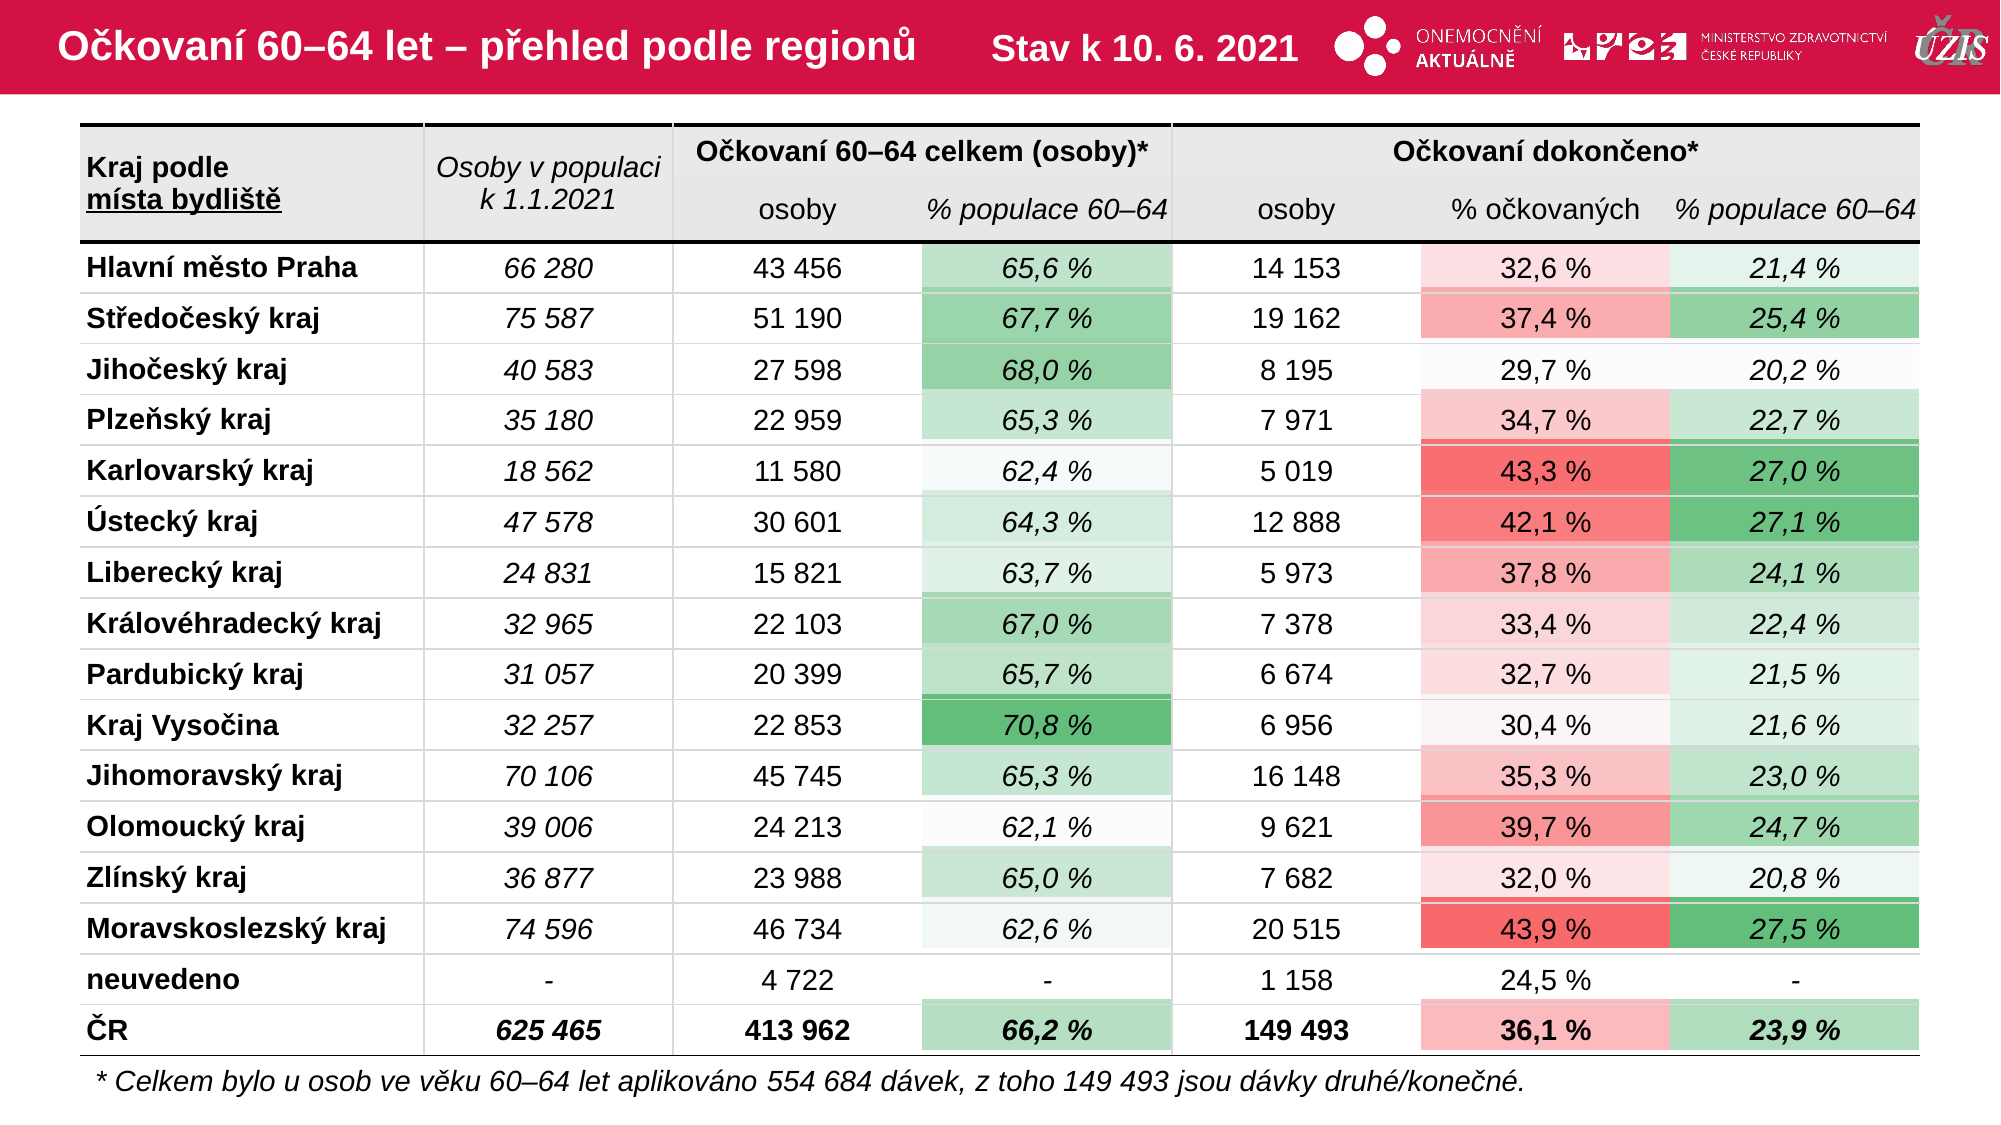

# Očkovaní 60–64 let – přehled podle regionů
Stav k 10. 6. 2021
| Kraj podle místa bydliště | Osoby v populaci k 1.1.2021 | Očkovaní 60–64 celkem (osoby)\* |  | Očkovaní dokončeno\* |  |  |
| --- | --- | --- | --- | --- | --- | --- |
|  |  | osoby | % populace 60–64 | osoby | % očkovaných | % populace 60–64 |
| Hlavní město Praha | 66 280 | 43 456 | 65,6 % | 14 153 | 32,6 % | 21,4 % |
| Středočeský kraj | 75 587 | 51 190 | 67,7 % | 19 162 | 37,4 % | 25,4 % |
| Jihočeský kraj | 40 583 | 27 598 | 68,0 % | 8 195 | 29,7 % | 20,2 % |
| Plzeňský kraj | 35 180 | 22 959 | 65,3 % | 7 971 | 34,7 % | 22,7 % |
| Karlovarský kraj | 18 562 | 11 580 | 62,4 % | 5 019 | 43,3 % | 27,0 % |
| Ústecký kraj | 47 578 | 30 601 | 64,3 % | 12 888 | 42,1 % | 27,1 % |
| Liberecký kraj | 24 831 | 15 821 | 63,7 % | 5 973 | 37,8 % | 24,1 % |
| Královéhradecký kraj | 32 965 | 22 103 | 67,0 % | 7 378 | 33,4 % | 22,4 % |
| Pardubický kraj | 31 057 | 20 399 | 65,7 % | 6 674 | 32,7 % | 21,5 % |
| Kraj Vysočina | 32 257 | 22 853 | 70,8 % | 6 956 | 30,4 % | 21,6 % |
| Jihomoravský kraj | 70 106 | 45 745 | 65,3 % | 16 148 | 35,3 % | 23,0 % |
| Olomoucký kraj | 39 006 | 24 213 | 62,1 % | 9 621 | 39,7 % | 24,7 % |
| Zlínský kraj | 36 877 | 23 988 | 65,0 % | 7 682 | 32,0 % | 20,8 % |
| Moravskoslezský kraj | 74 596 | 46 734 | 62,6 % | 20 515 | 43,9 % | 27,5 % |
| neuvedeno | - | 4 722 | - | 1 158 | 24,5 % | - |
| ČR | 625 465 | 413 962 | 66,2 % | 149 493 | 36,1 % | 23,9 % |
|  |  |  |  |  |  |
| --- | --- | --- | --- | --- | --- |
|  |  |  |  |  |  |
|  |  |  |  |  |  |
|  |  |  |  |  |  |
|  |  |  |  |  |  |
|  |  |  |  |  |  |
|  |  |  |  |  |  |
|  |  |  |  |  |  |
|  |  |  |  |  |  |
|  |  |  |  |  |  |
|  |  |  |  |  |  |
|  |  |  |  |  |  |
|  |  |  |  |  |  |
|  |  |  |  |  |  |
|  |  |  |  |  |  |
|  |  |  |  |  |  |
* Celkem bylo u osob ve věku 60–64 let aplikováno 554 684 dávek, z toho 149 493 jsou dávky druhé/konečné.